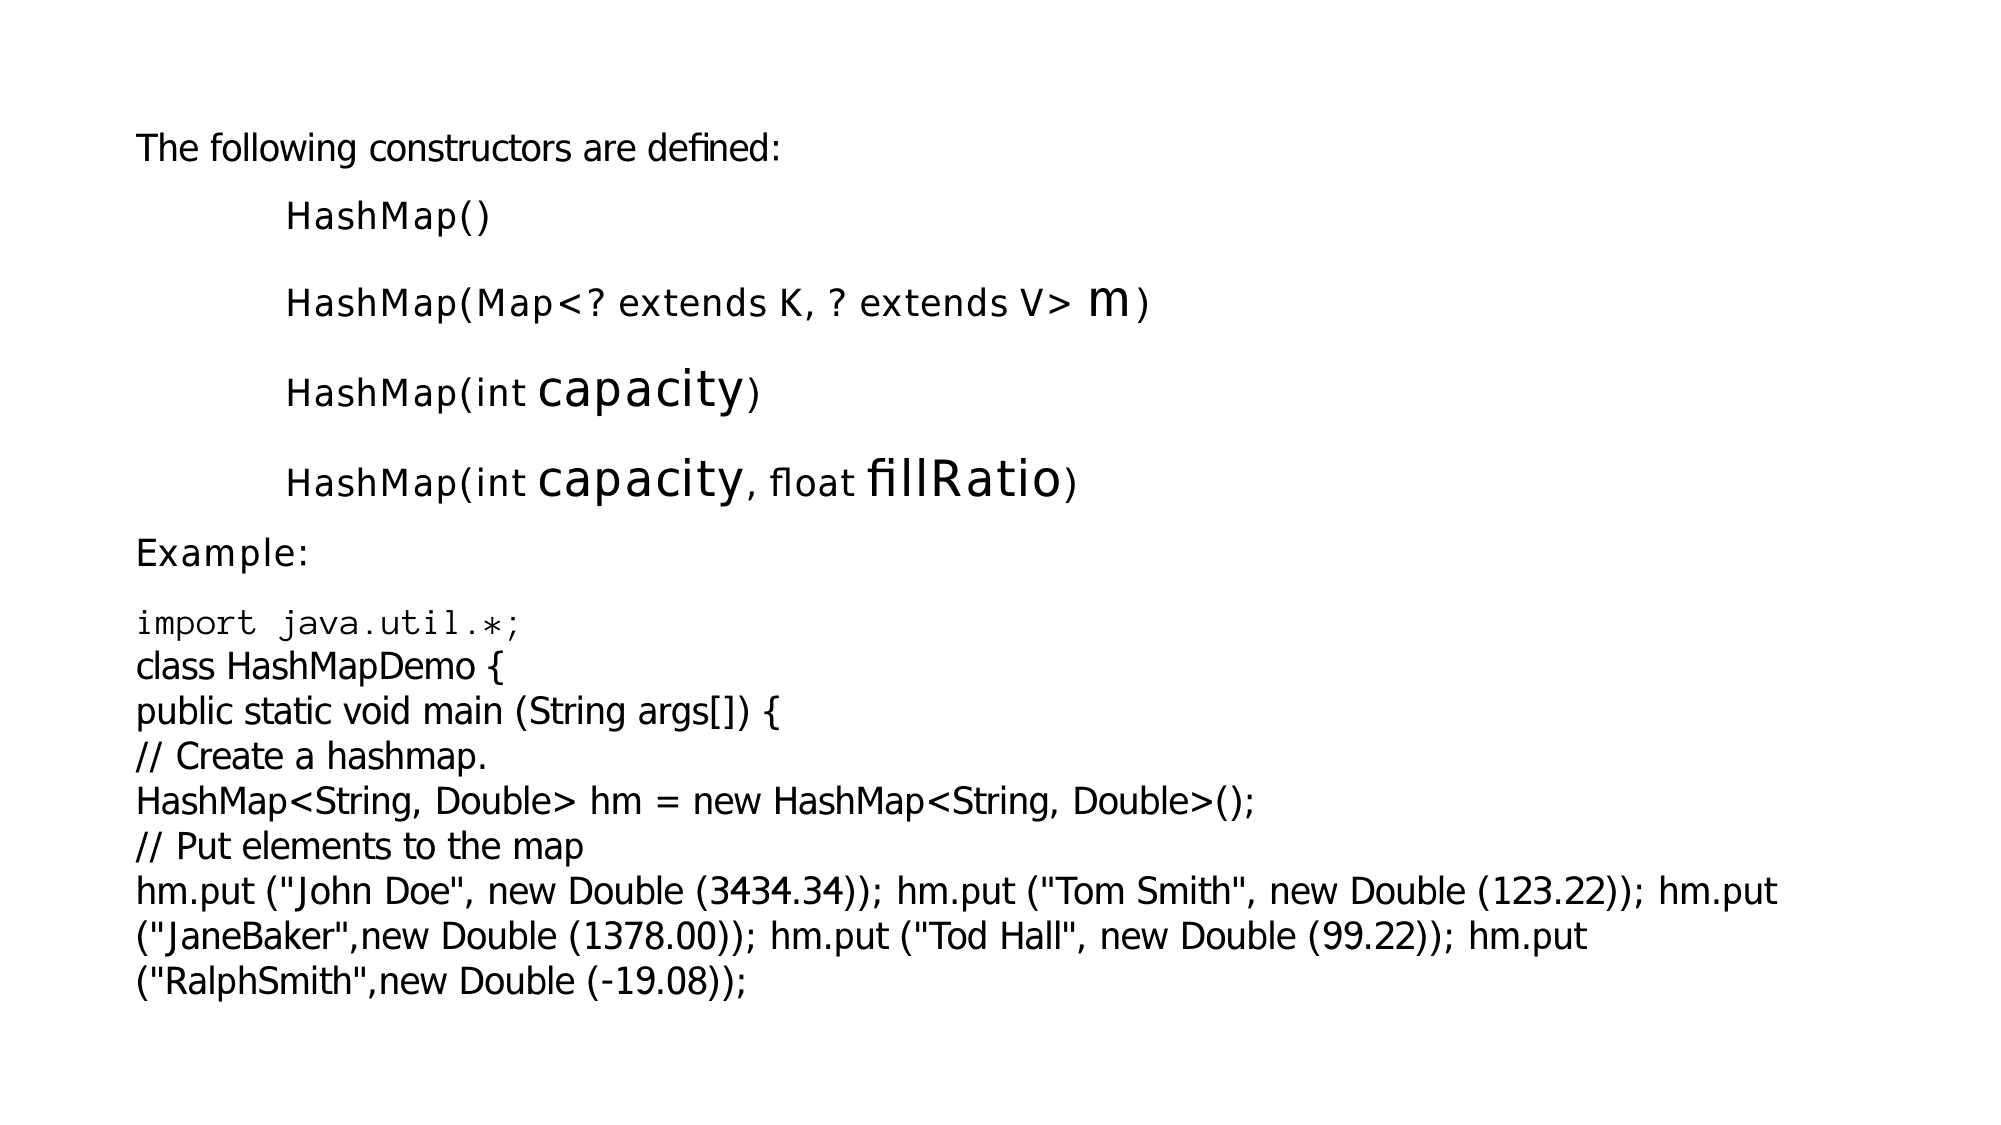

The following constructors are defined:
	HashMap()
	HashMap(Map<? extends K, ? extends V> m)
	HashMap(int capacity)
	HashMap(int capacity, float fillRatio)
Example:
import java.util.*;
class HashMapDemo {
public static void main (String args[]) {
// Create a hashmap.
HashMap<String, Double> hm = new HashMap<String, Double>();
// Put elements to the map
hm.put ("John Doe", new Double (3434.34)); hm.put ("Tom Smith", new Double (123.22)); hm.put ("JaneBaker",new Double (1378.00)); hm.put ("Tod Hall", new Double (99.22)); hm.put ("RalphSmith",new Double (-19.08));